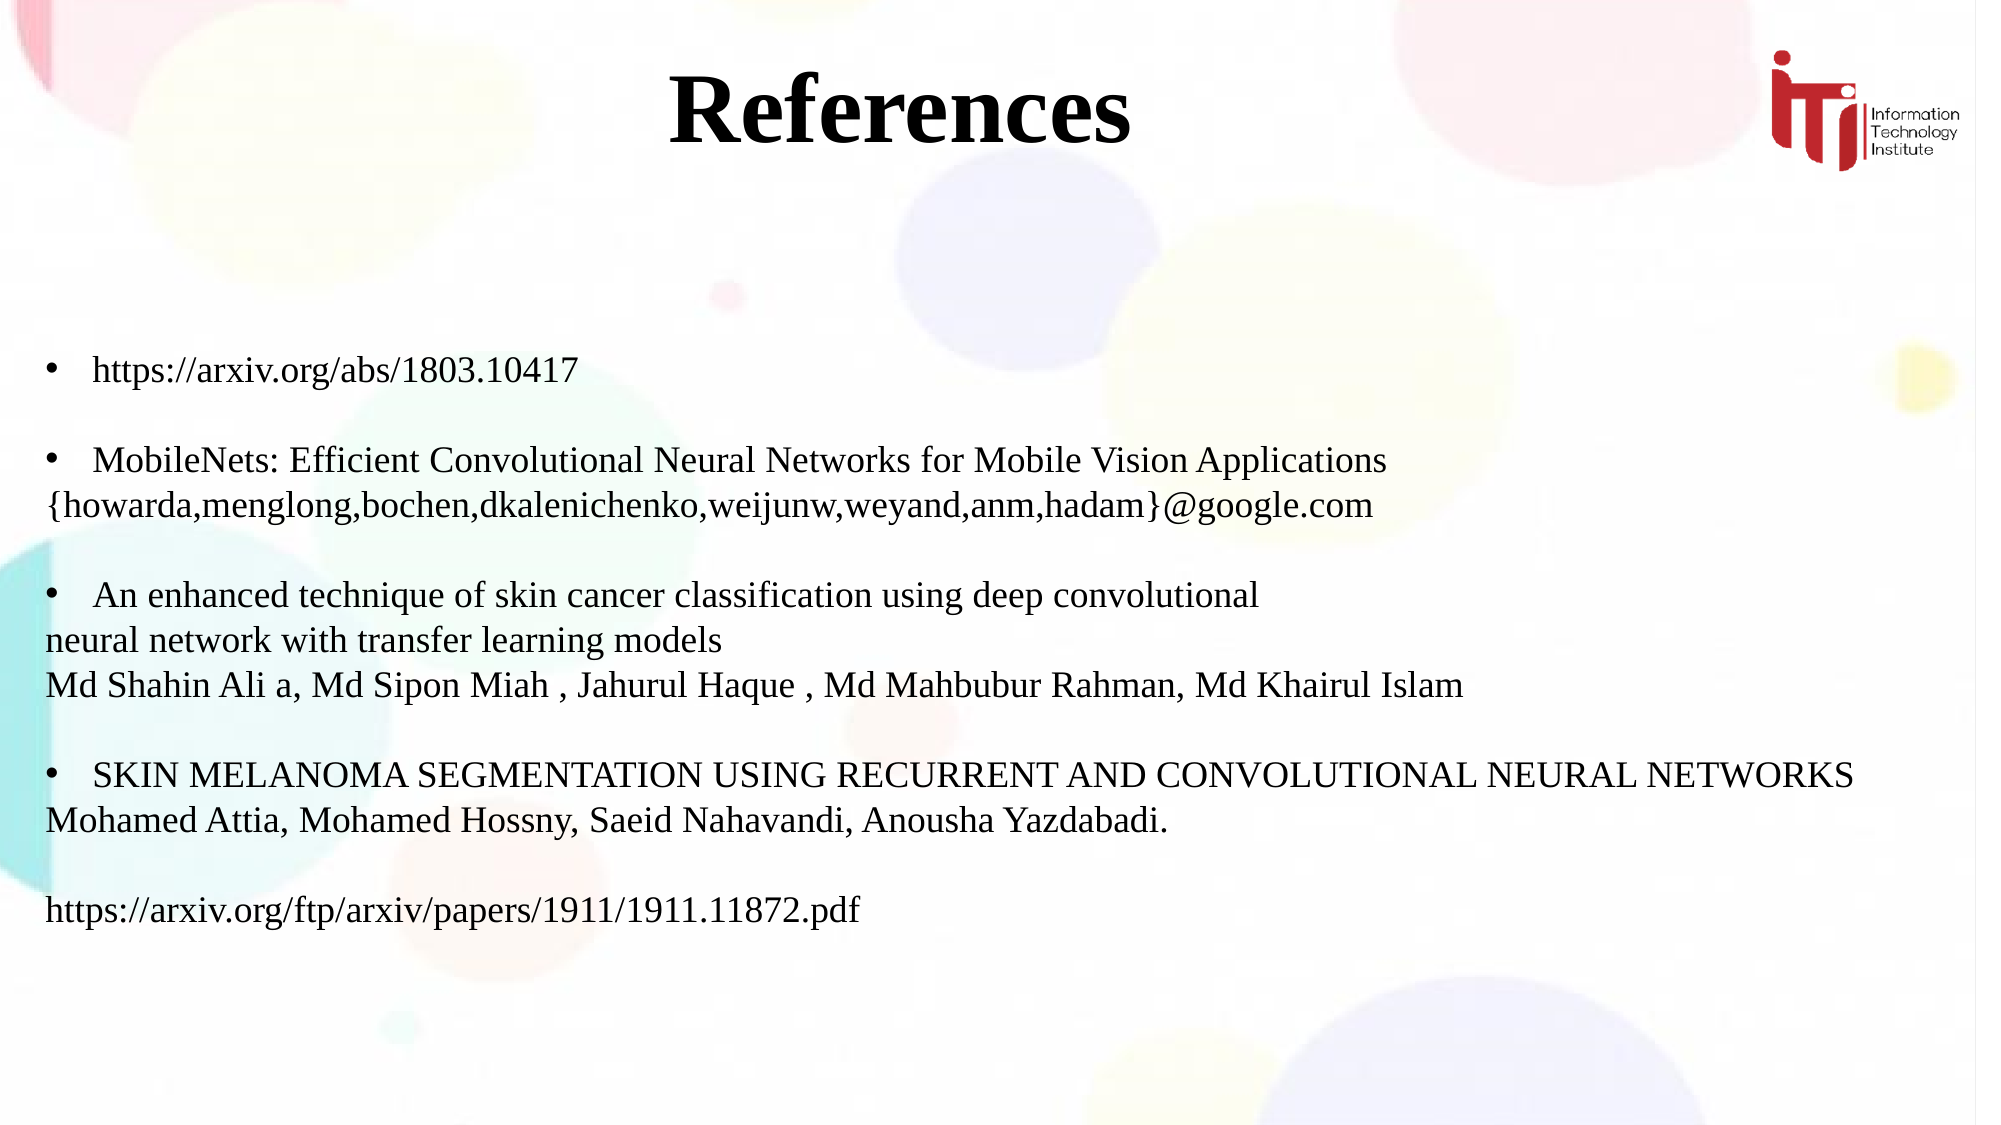

References
https://arxiv.org/abs/1803.10417

MobileNets: Efficient Convolutional Neural Networks for Mobile Vision Applications
{howarda,menglong,bochen,dkalenichenko,weijunw,weyand,anm,hadam}@google.com

An enhanced technique of skin cancer classification using deep convolutional
neural network with transfer learning models
Md Shahin Ali a, Md Sipon Miah , Jahurul Haque , Md Mahbubur Rahman, Md Khairul Islam

SKIN MELANOMA SEGMENTATION USING RECURRENT AND CONVOLUTIONAL NEURAL NETWORKS
Mohamed Attia, Mohamed Hossny, Saeid Nahavandi, Anousha Yazdabadi.

https://arxiv.org/ftp/arxiv/papers/1911/1911.11872.pdf